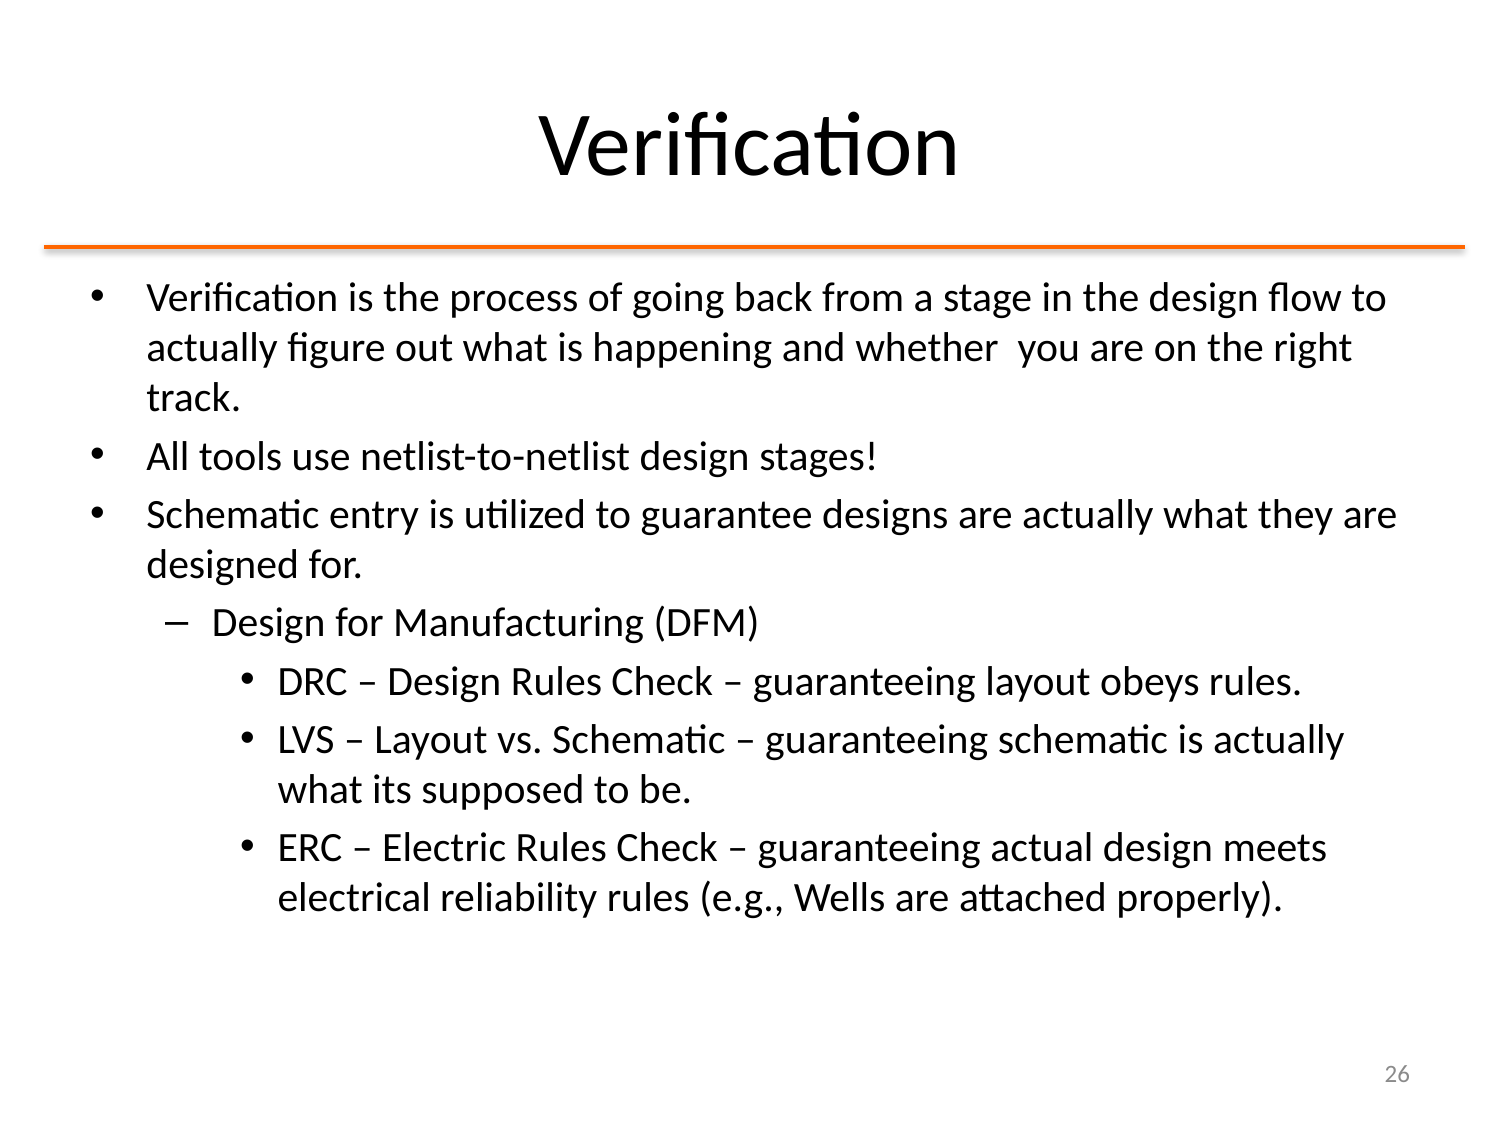

# Verification
Verification is the process of going back from a stage in the design flow to actually figure out what is happening and whether  you are on the right track.
All tools use netlist-to-netlist design stages!
Schematic entry is utilized to guarantee designs are actually what they are designed for.
Design for Manufacturing (DFM)
DRC – Design Rules Check – guaranteeing layout obeys rules.
LVS – Layout vs. Schematic – guaranteeing schematic is actually what its supposed to be.
ERC – Electric Rules Check – guaranteeing actual design meets electrical reliability rules (e.g., Wells are attached properly).
26